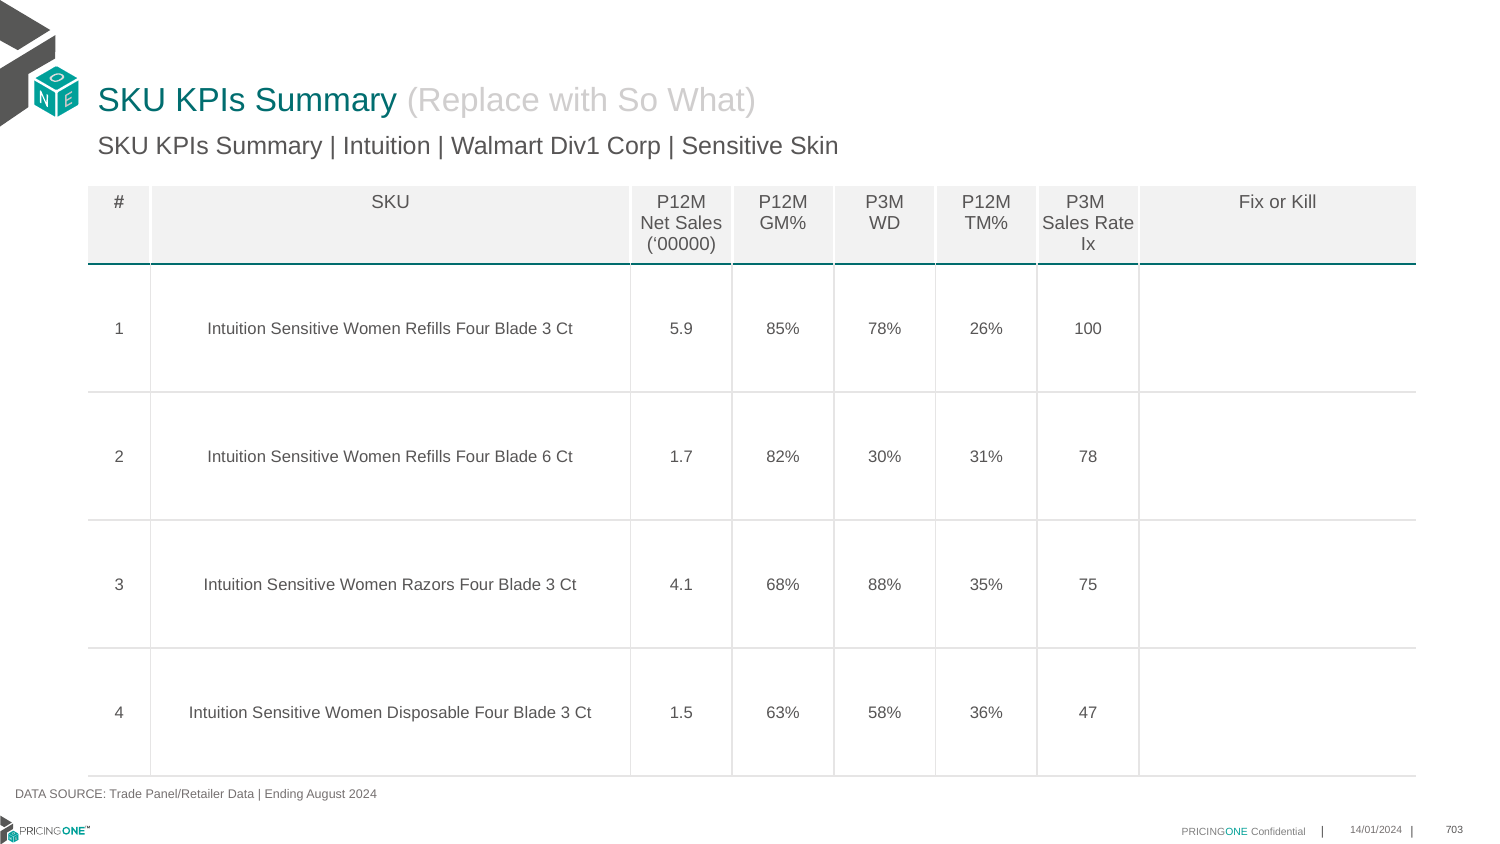

# SKU KPIs Summary (Replace with So What)
SKU KPIs Summary | Intuition | Walmart Div1 Corp | Sensitive Skin
| # | SKU | P12M Net Sales (‘00000) | P12M GM% | P3M WD | P12M TM% | P3M Sales Rate Ix | Fix or Kill |
| --- | --- | --- | --- | --- | --- | --- | --- |
| 1 | Intuition Sensitive Women Refills Four Blade 3 Ct | 5.9 | 85% | 78% | 26% | 100 |  |
| 2 | Intuition Sensitive Women Refills Four Blade 6 Ct | 1.7 | 82% | 30% | 31% | 78 |  |
| 3 | Intuition Sensitive Women Razors Four Blade 3 Ct | 4.1 | 68% | 88% | 35% | 75 |  |
| 4 | Intuition Sensitive Women Disposable Four Blade 3 Ct | 1.5 | 63% | 58% | 36% | 47 |  |
DATA SOURCE: Trade Panel/Retailer Data | Ending August 2024

14/01/2024
703